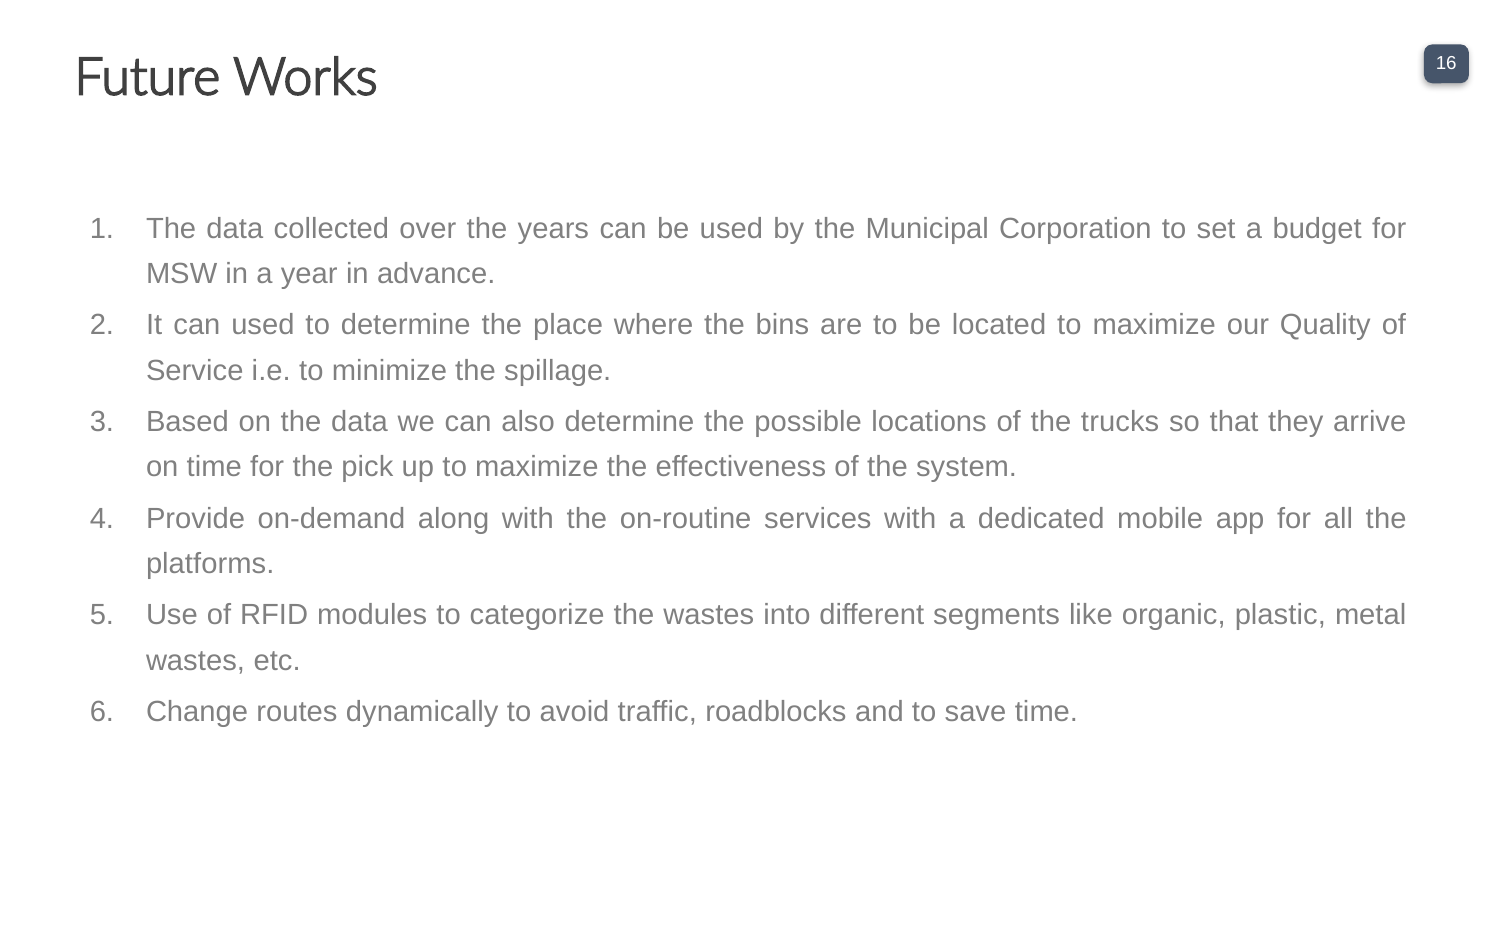

Future Works
The data collected over the years can be used by the Municipal Corporation to set a budget for MSW in a year in advance.
It can used to determine the place where the bins are to be located to maximize our Quality of Service i.e. to minimize the spillage.
Based on the data we can also determine the possible locations of the trucks so that they arrive on time for the pick up to maximize the effectiveness of the system.
Provide on-demand along with the on-routine services with a dedicated mobile app for all the platforms.
Use of RFID modules to categorize the wastes into different segments like organic, plastic, metal wastes, etc.
Change routes dynamically to avoid traffic, roadblocks and to save time.